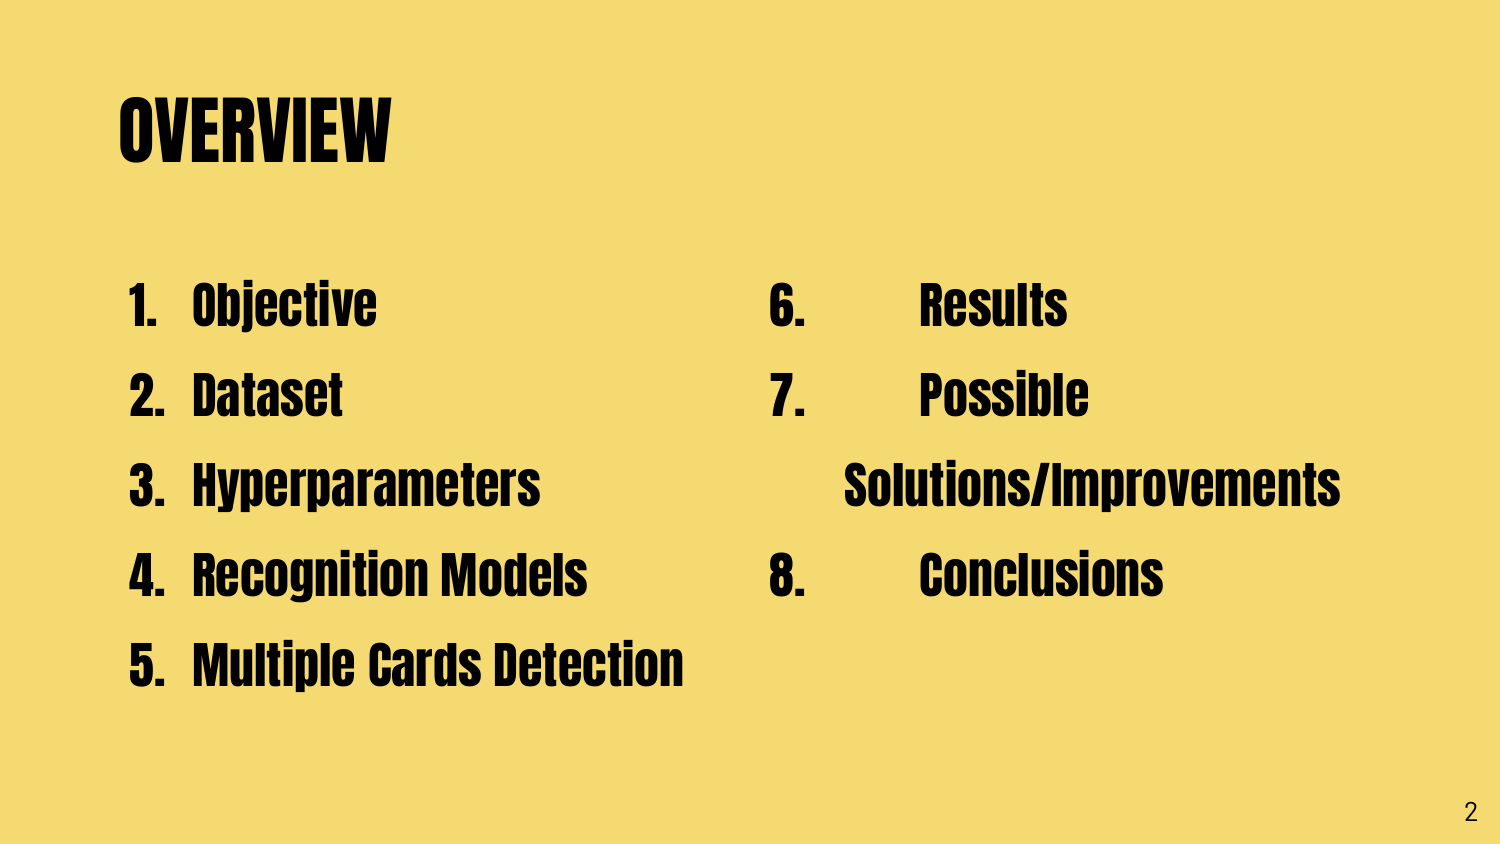

OVERVIEW
Objective
Dataset
Hyperparameters
Recognition Models
Multiple Cards Detection
6.	Results
7.	Possible
Solutions/Improvements
8.	Conclusions
2